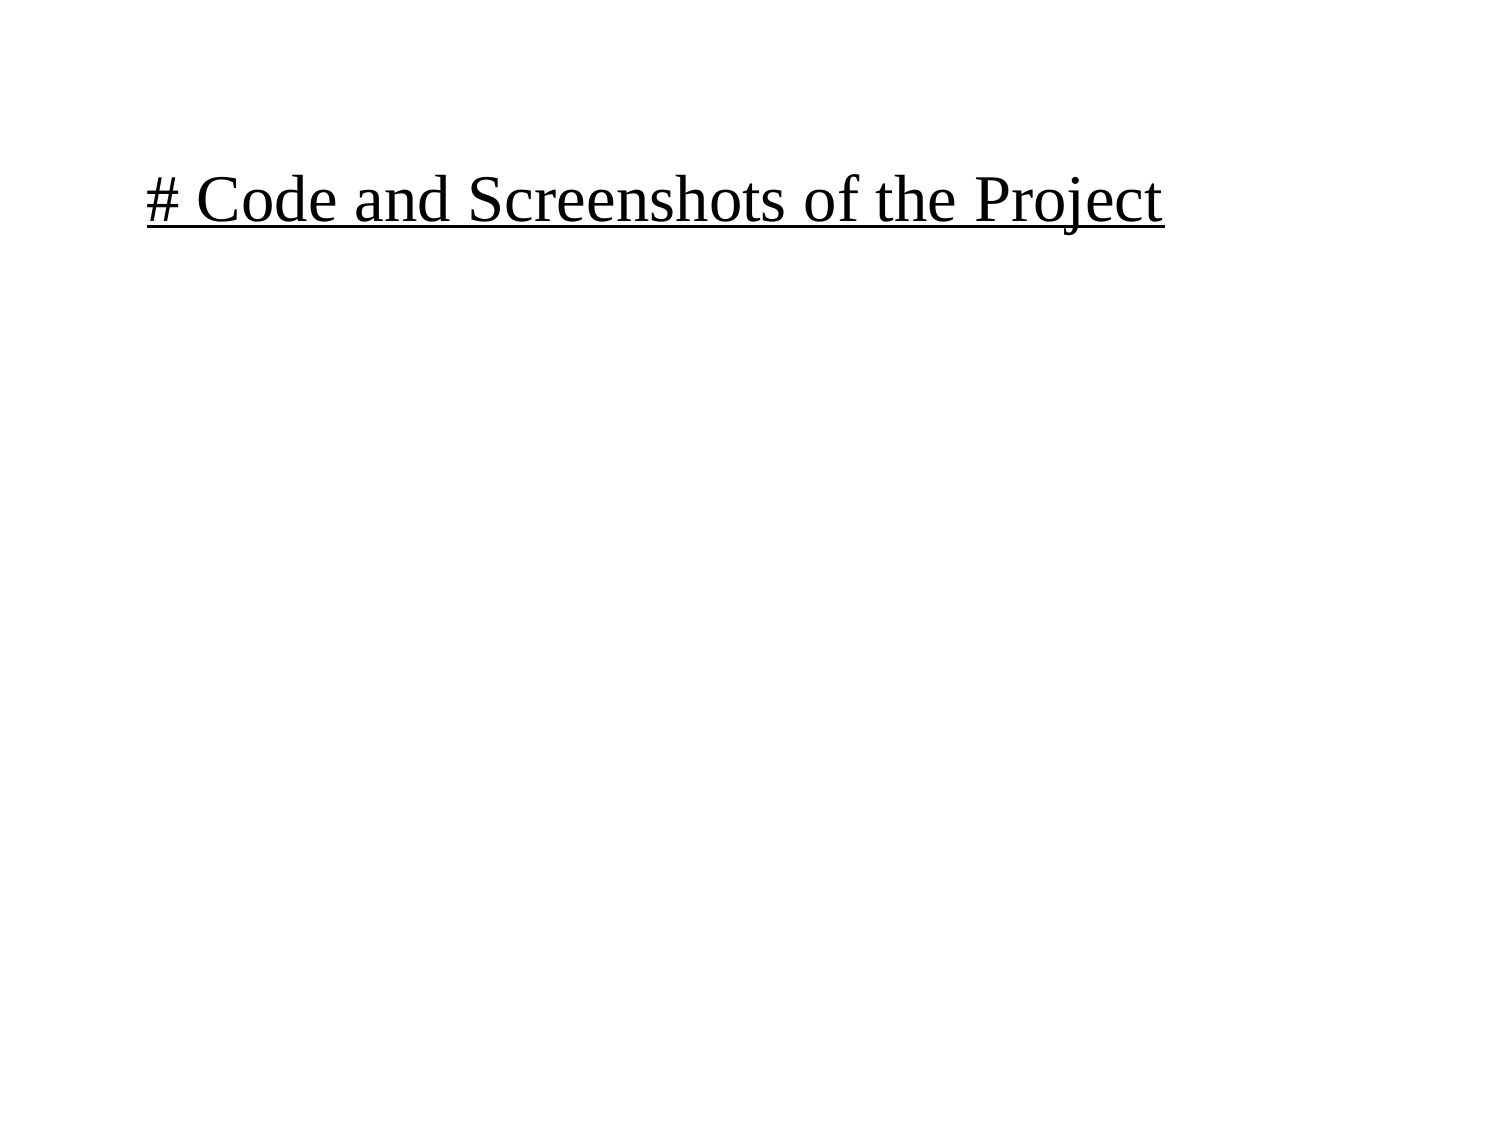

# Code and Screenshots of the Project